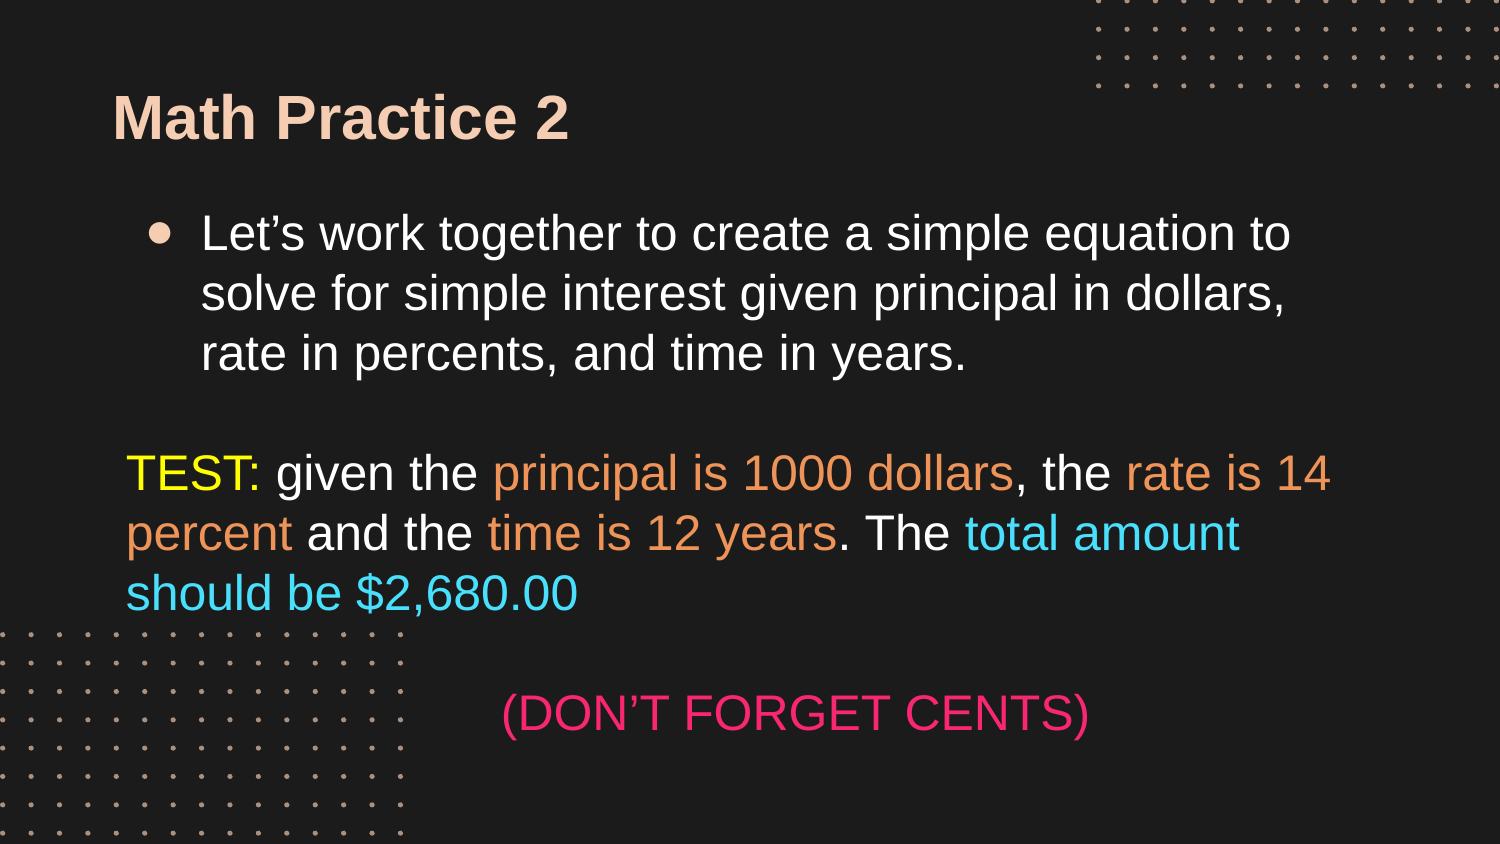

# Math Practice 2
Let’s work together to create a simple equation to solve for simple interest given principal in dollars, rate in percents, and time in years.

TEST: given the principal is 1000 dollars, the rate is 14 percent and the time is 12 years. The total amount should be $2,680.00

(DON’T FORGET CENTS)